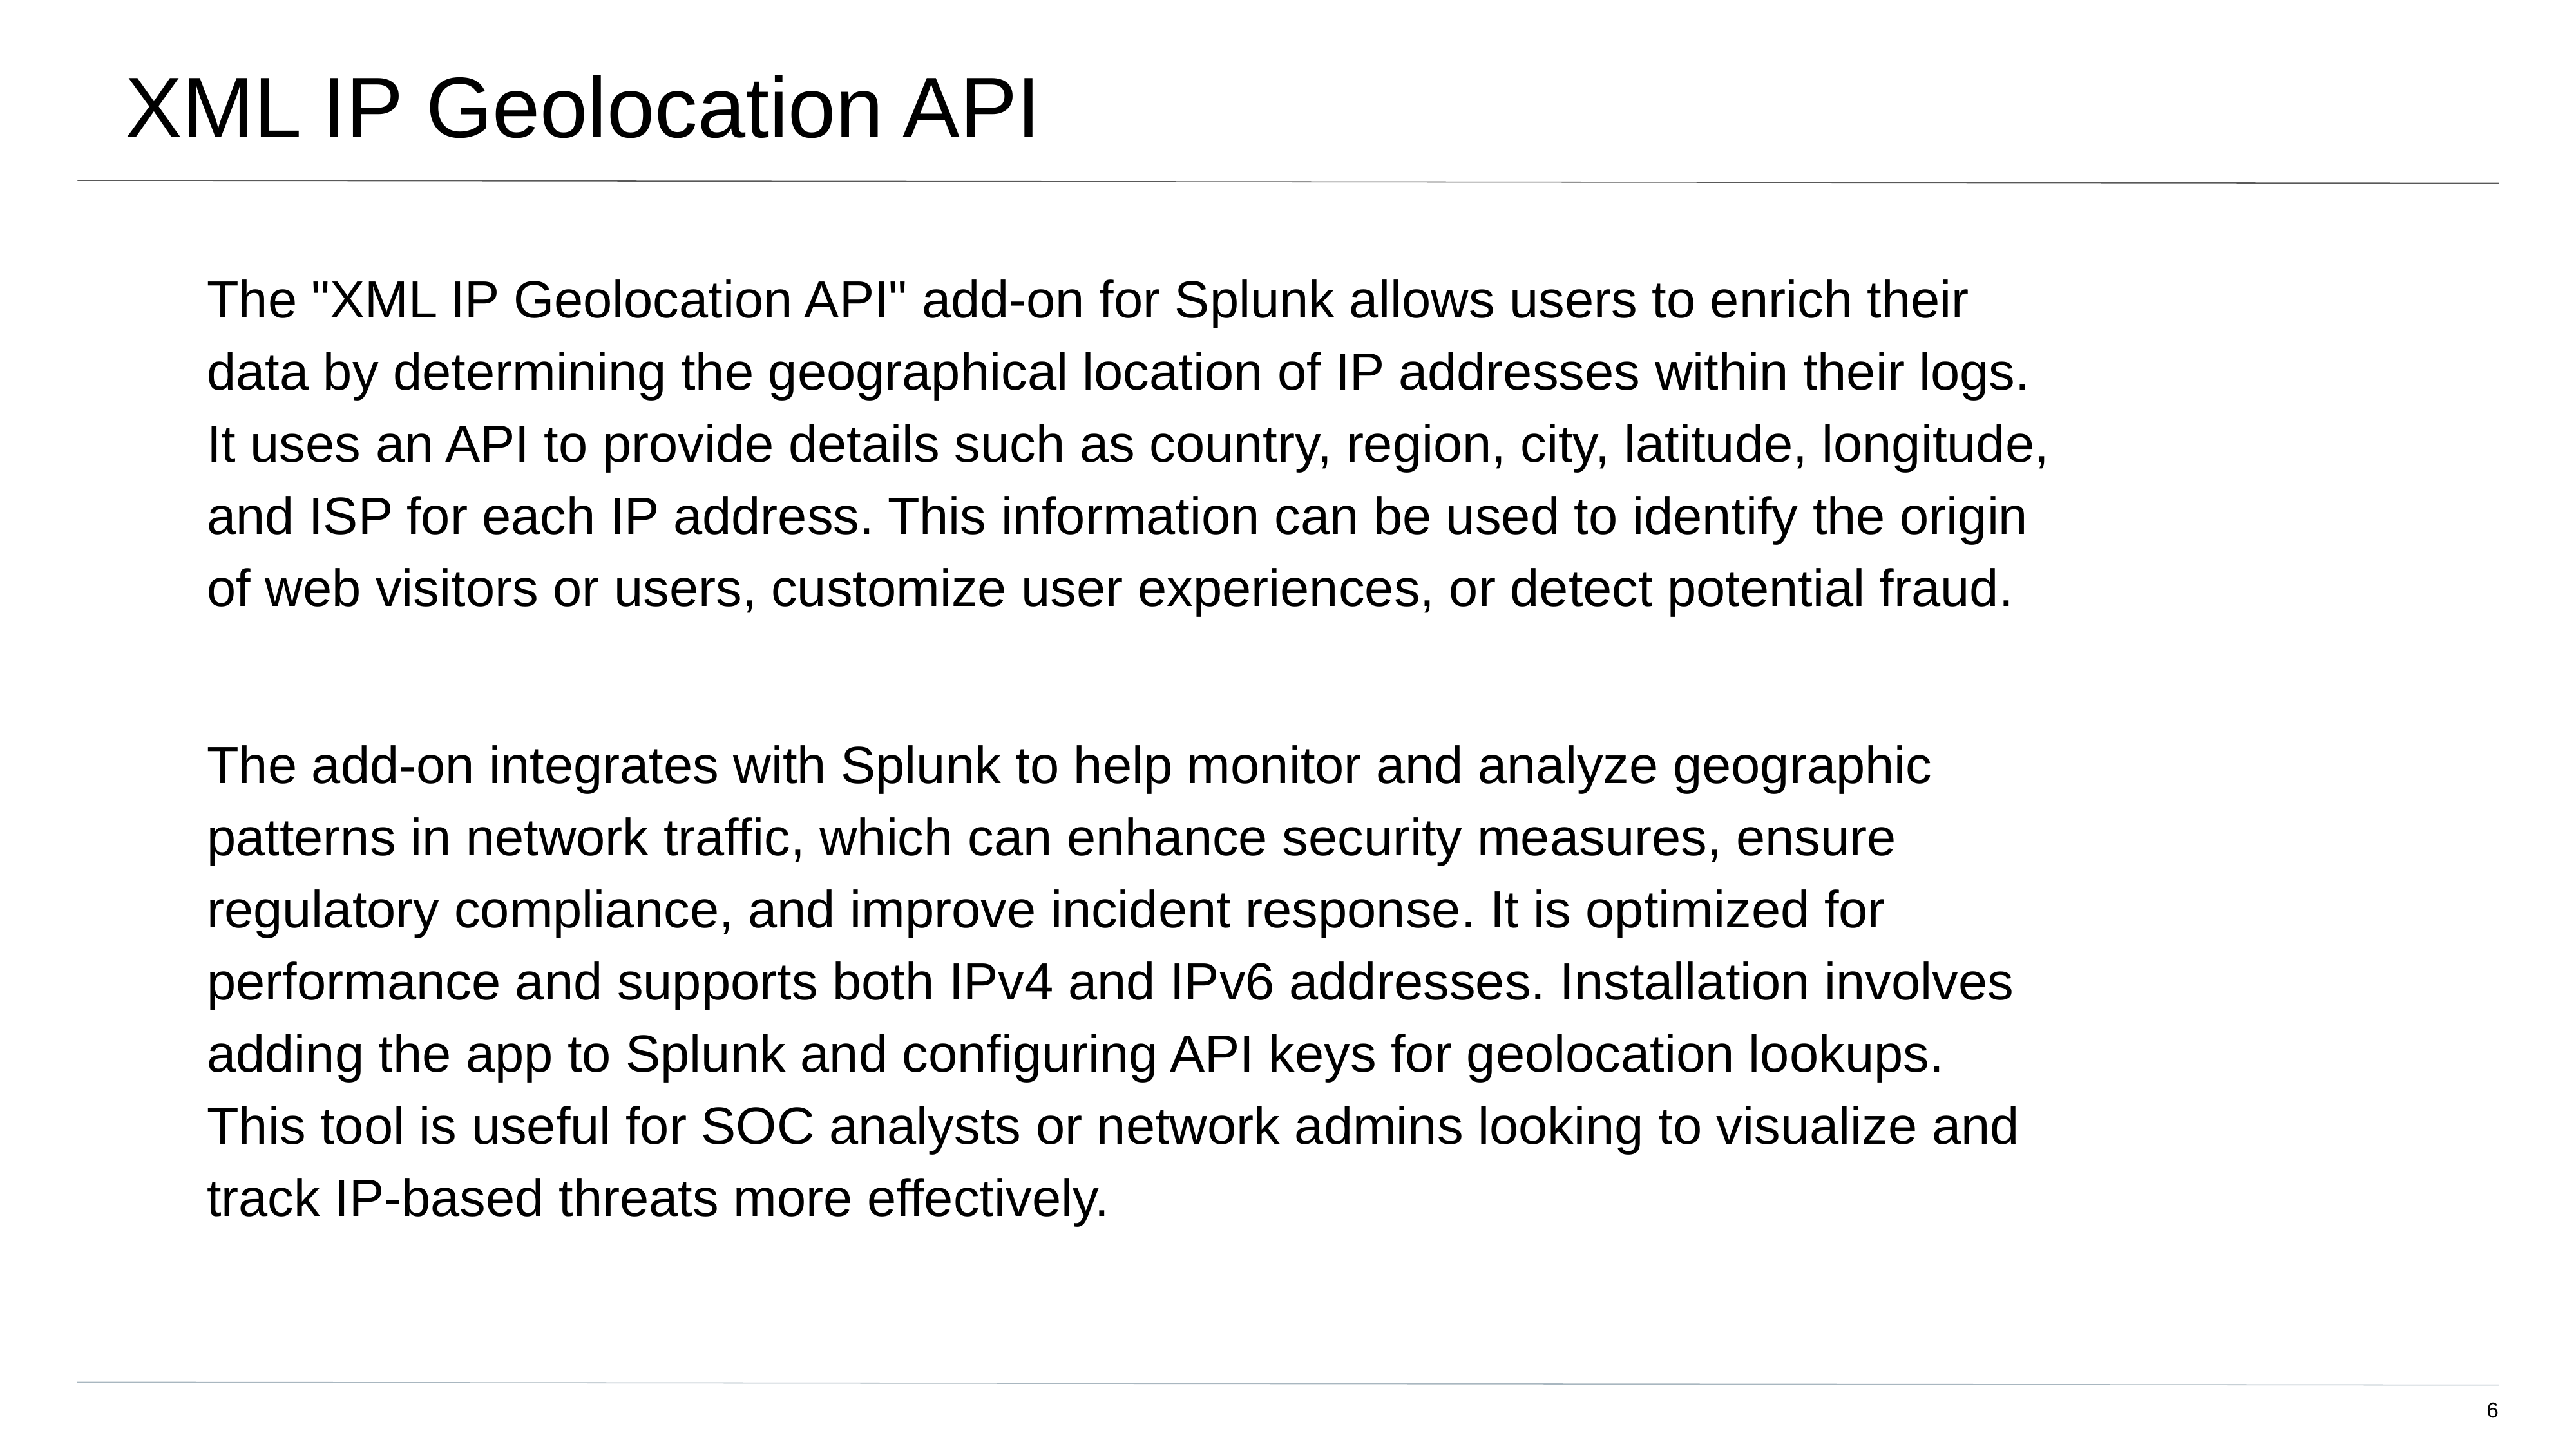

# XML IP Geolocation API
The "XML IP Geolocation API" add-on for Splunk allows users to enrich their data by determining the geographical location of IP addresses within their logs. It uses an API to provide details such as country, region, city, latitude, longitude, and ISP for each IP address. This information can be used to identify the origin of web visitors or users, customize user experiences, or detect potential fraud.

The add-on integrates with Splunk to help monitor and analyze geographic patterns in network traffic, which can enhance security measures, ensure regulatory compliance, and improve incident response. It is optimized for performance and supports both IPv4 and IPv6 addresses. Installation involves adding the app to Splunk and configuring API keys for geolocation lookups. This tool is useful for SOC analysts or network admins looking to visualize and track IP-based threats more effectively.
6